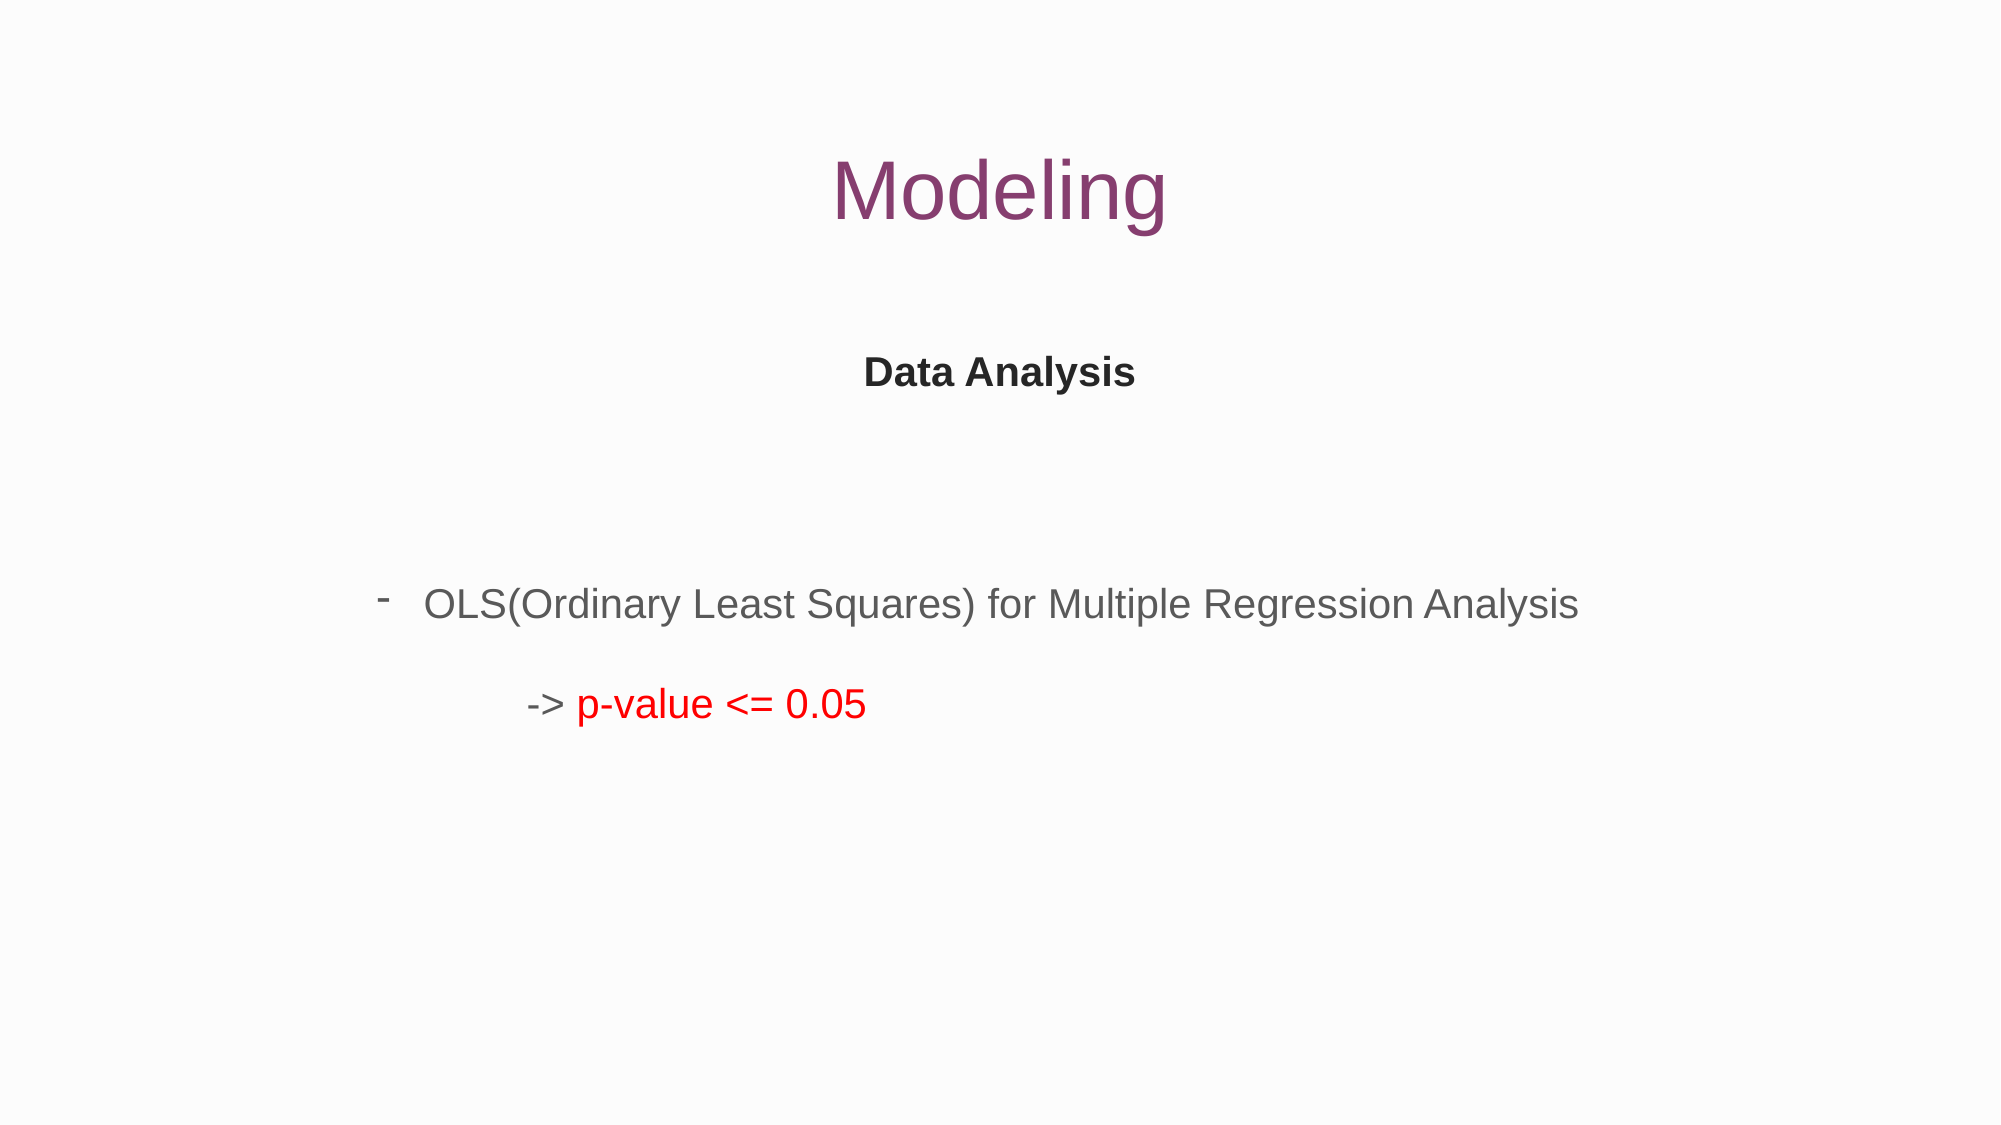

Modeling
Data Analysis

OLS(Ordinary Least Squares) for Multiple Regression Analysis

	-> p-value <= 0.05